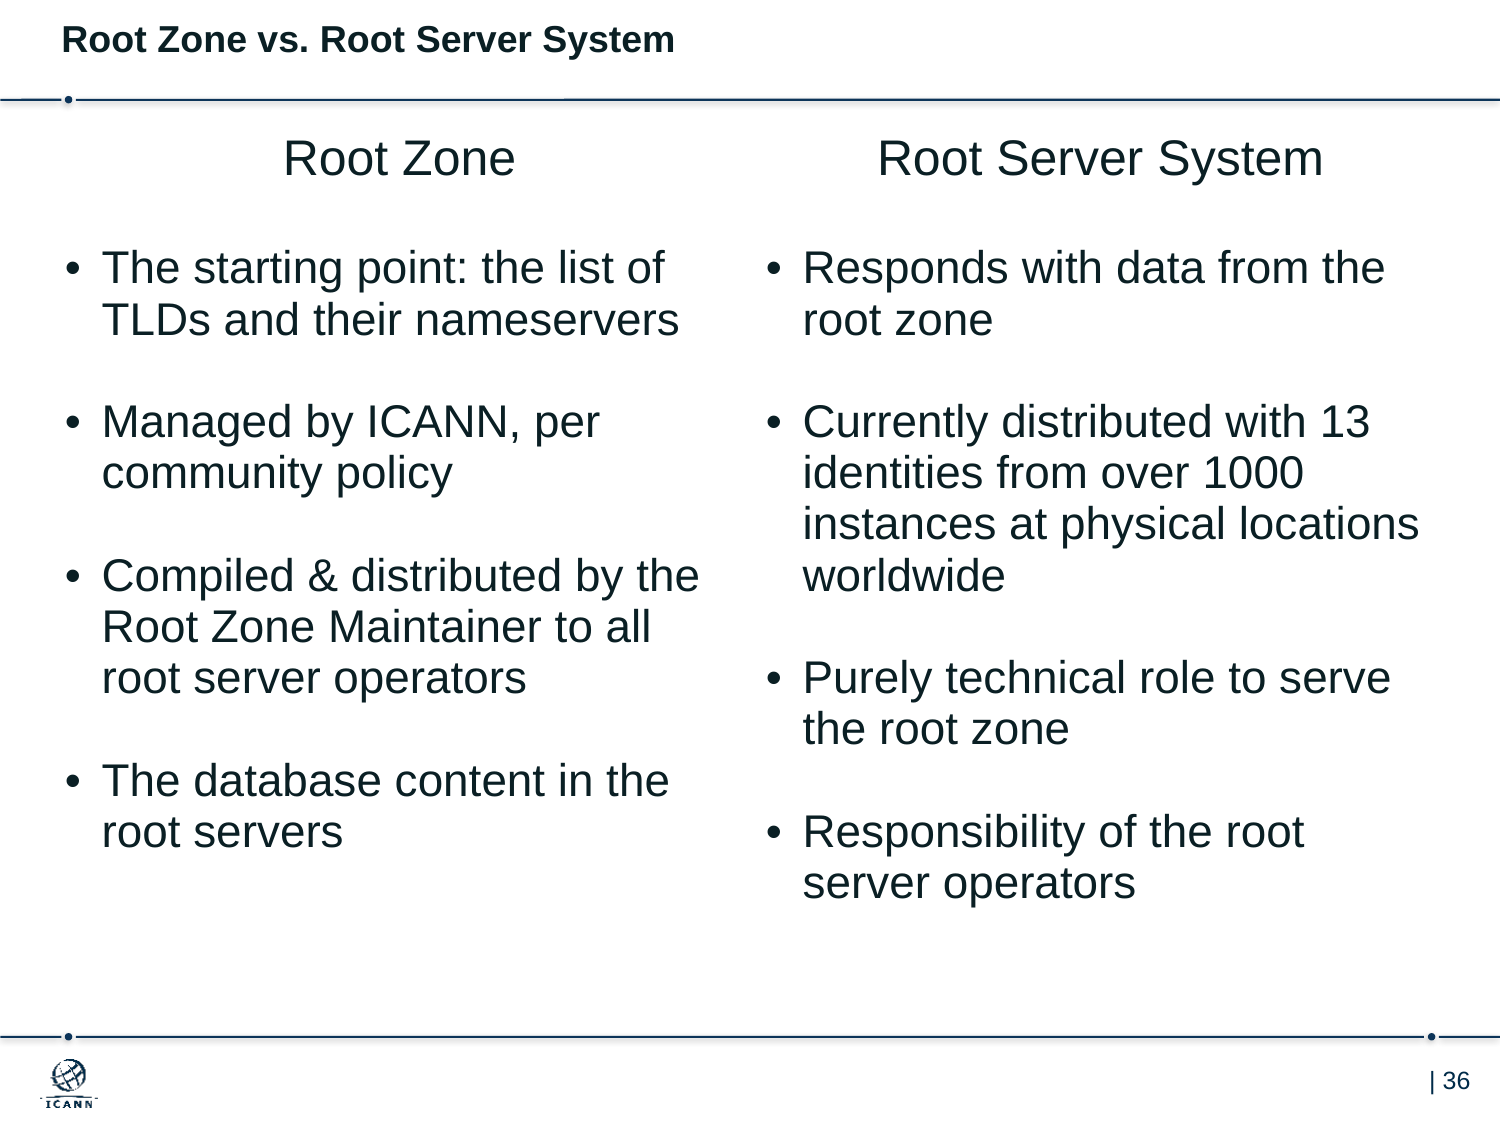

Root Zone vs. Root Server System
| Root Zone The starting point: the list of TLDs and their nameservers Managed by ICANN, per community policy Compiled & distributed by the Root Zone Maintainer to all root server operators The database content in the root servers | Root Server System Responds with data from the root zone Currently distributed with 13 identities from over 1000 instances at physical locations worldwide Purely technical role to serve the root zone Responsibility of the root server operators |
| --- | --- |
|  |  |